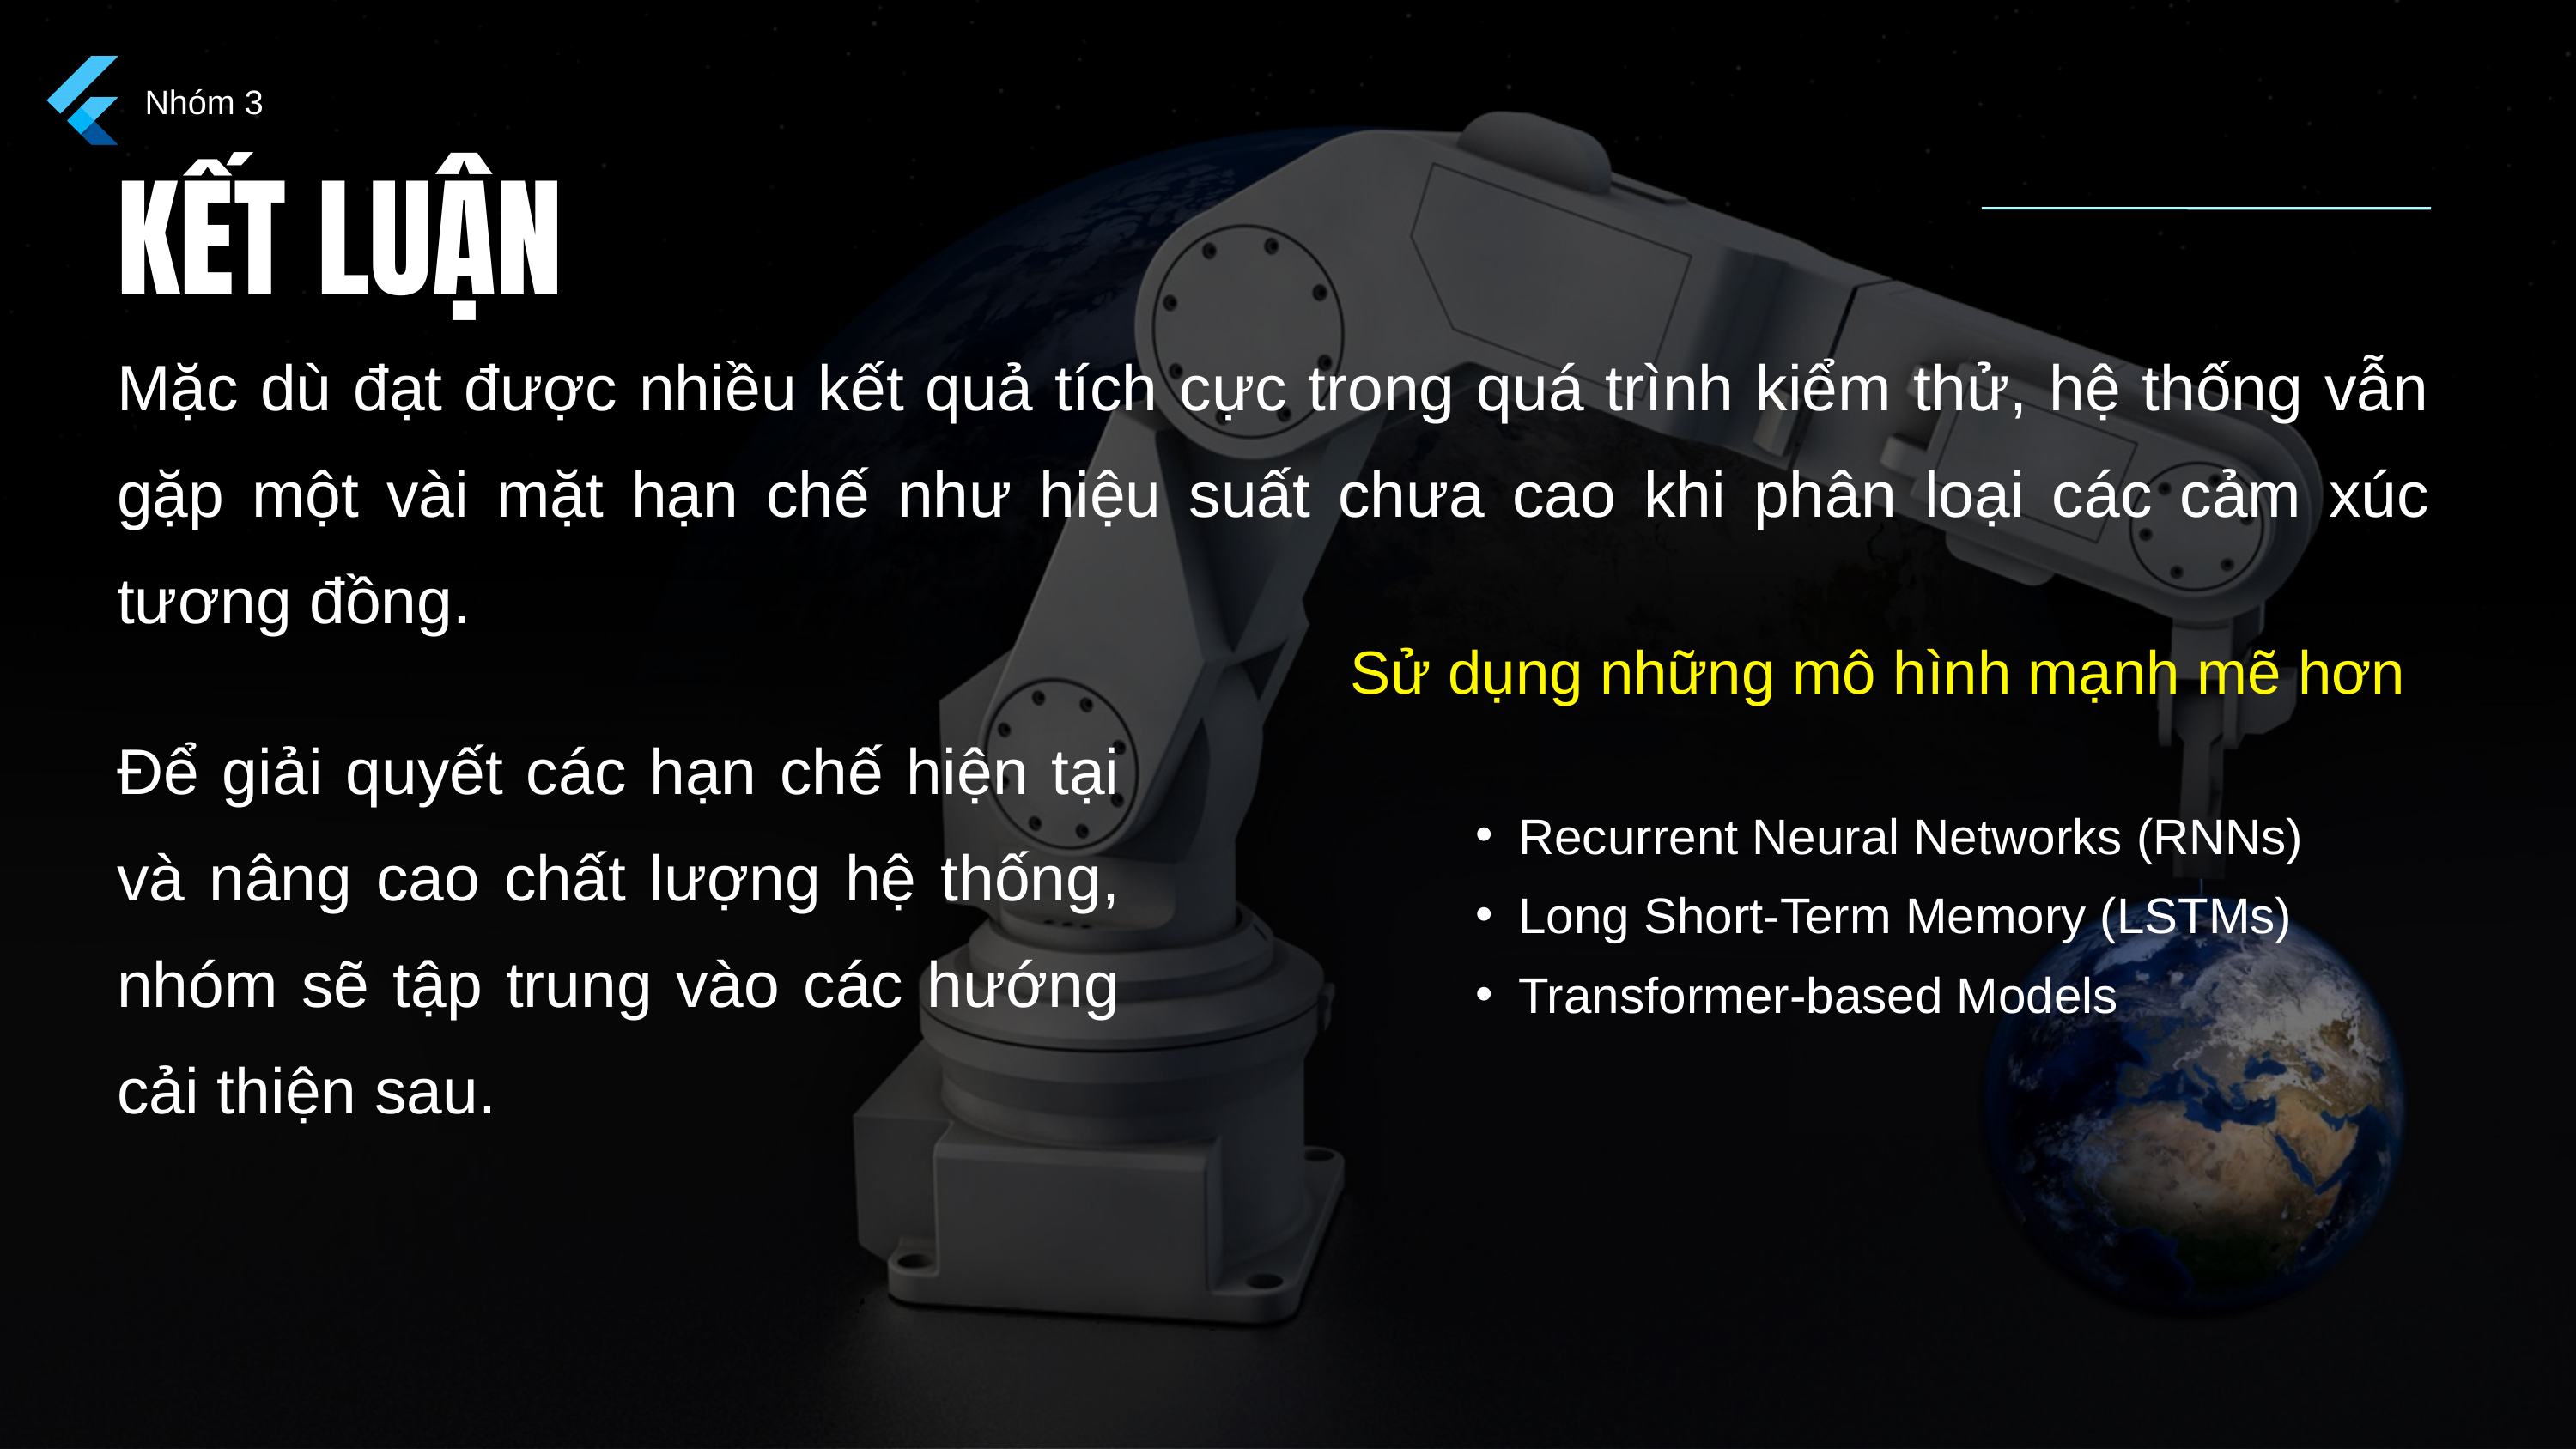

Nhóm 3
KẾT LUẬN

Mặc dù đạt được nhiều kết quả tích cực trong quá trình kiểm thử, hệ thống vẫn gặp một vài mặt hạn chế như hiệu suất chưa cao khi phân loại các cảm xúc tương đồng.
Sử dụng những mô hình mạnh mẽ hơn
Để giải quyết các hạn chế hiện tại và nâng cao chất lượng hệ thống, nhóm sẽ tập trung vào các hướng cải thiện sau.
Recurrent Neural Networks (RNNs)
Long Short-Term Memory (LSTMs)
Transformer-based Models